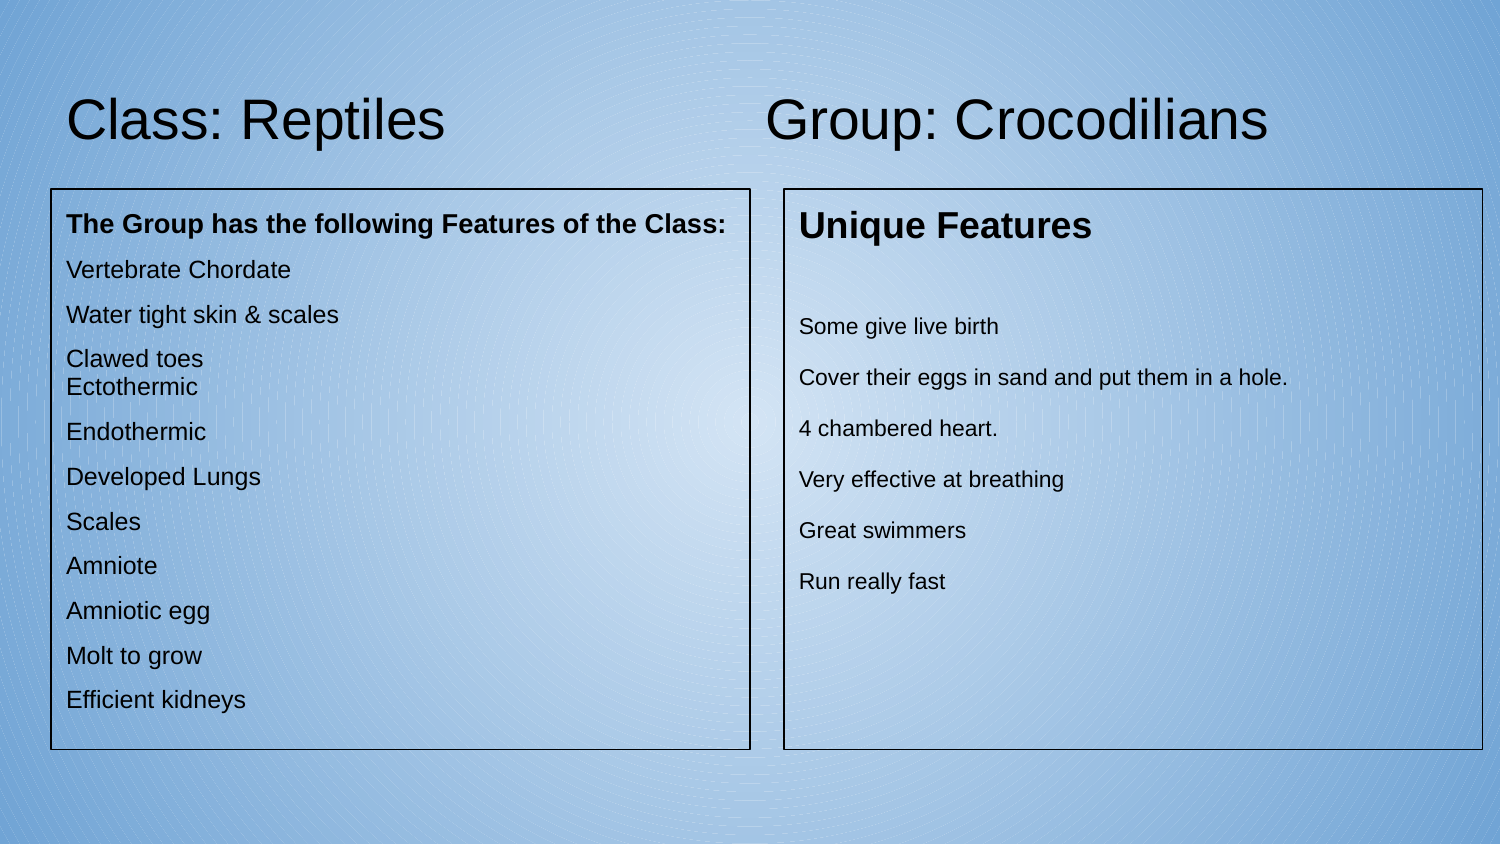

# Class: Reptiles
Group: Crocodilians
The Group has the following Features of the Class:
Vertebrate Chordate
Water tight skin & scales
Clawed toes
Ectothermic
Endothermic
Developed Lungs
Scales
Amniote
Amniotic egg
Molt to grow
Efficient kidneys
Unique Features

Some give live birth
Cover their eggs in sand and put them in a hole.
4 chambered heart.
Very effective at breathing
Great swimmers
Run really fast